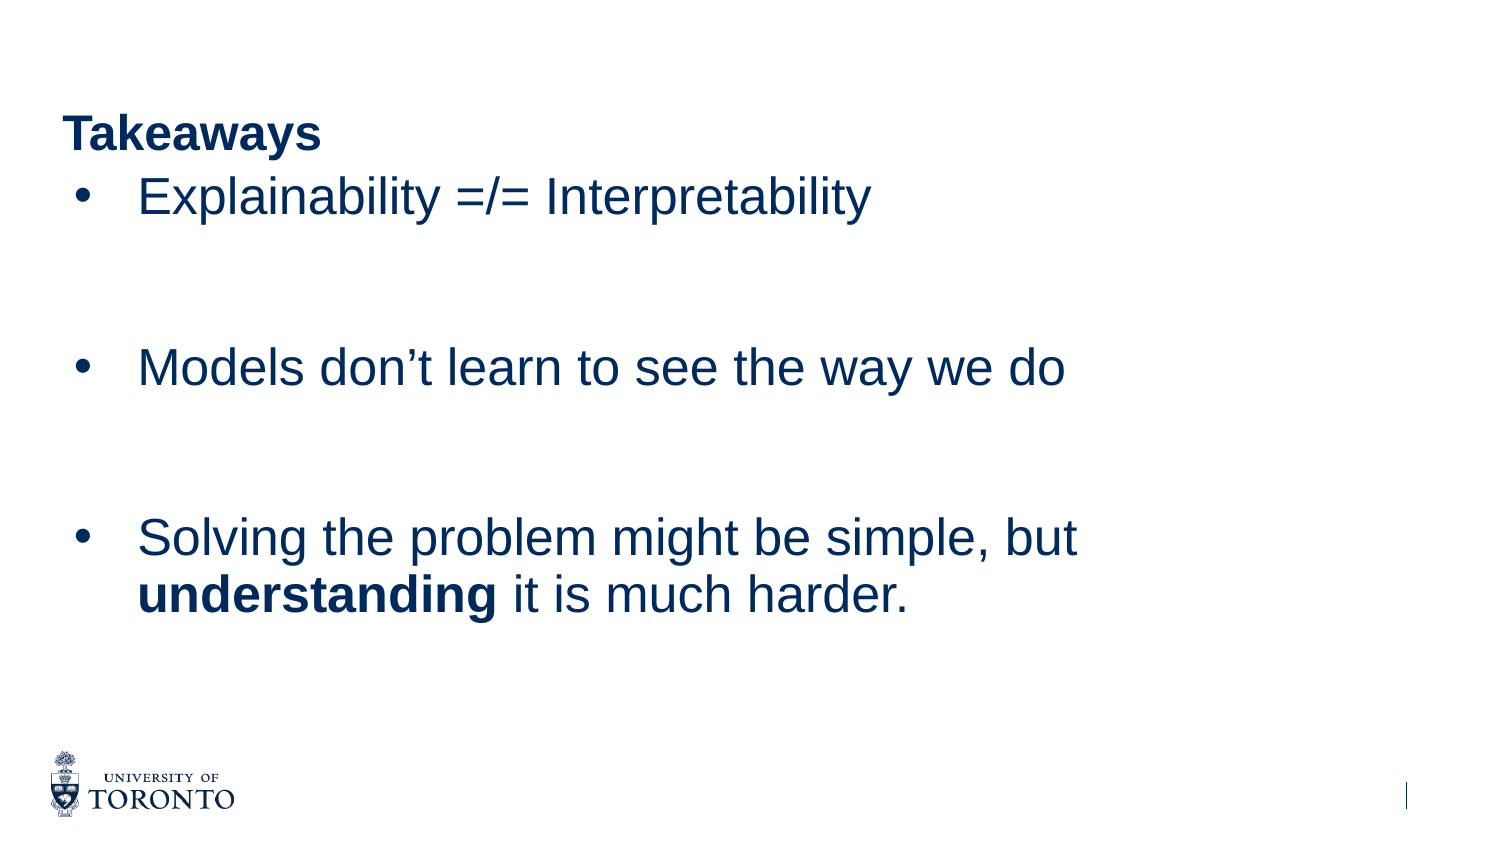

# Takeaways
Explainability =/= Interpretability

Models don’t learn to see the way we do

Solving the problem might be simple, but understanding it is much harder.